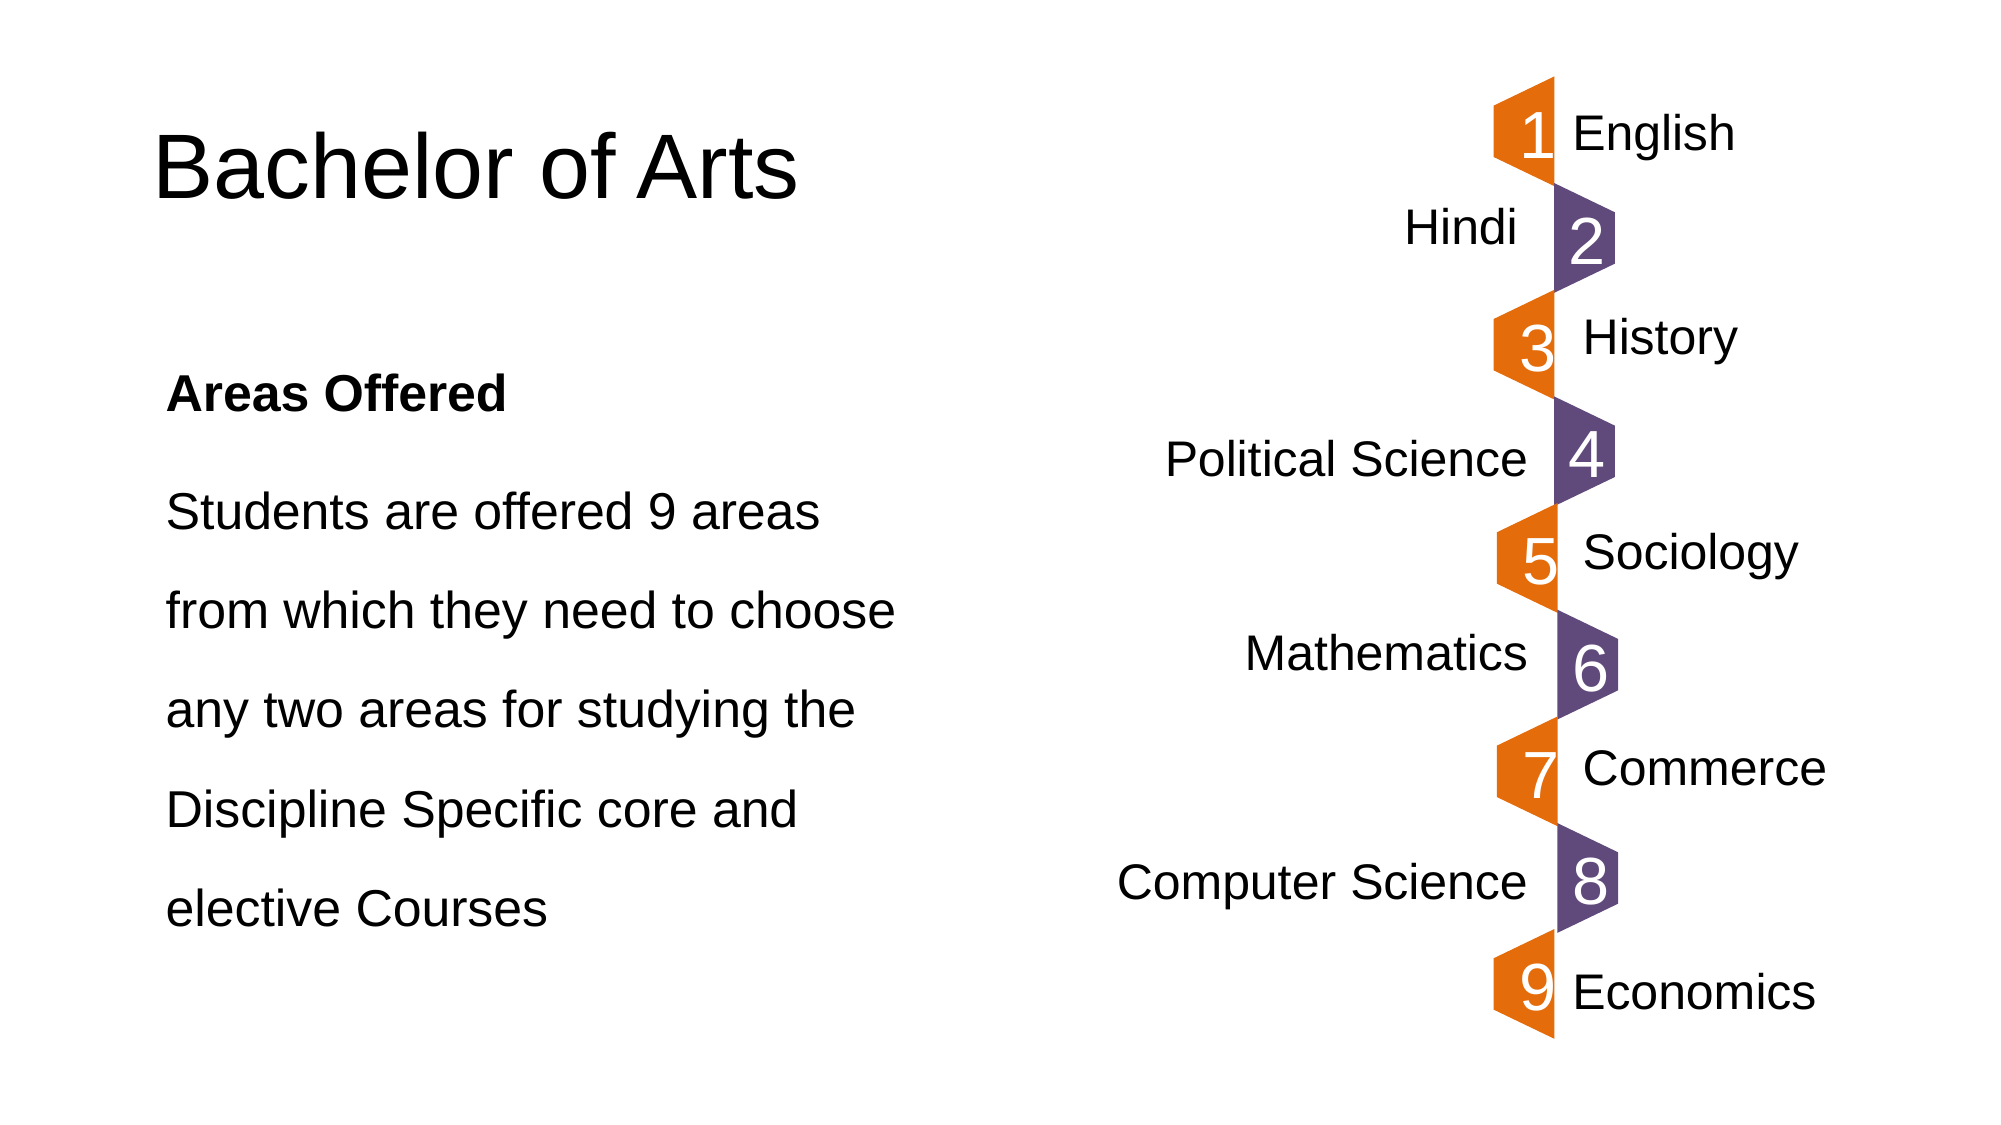

# Bachelor of Arts
English
1
Hindi
2
History
3
Areas Offered
Students are offered 9 areas from which they need to choose any two areas for studying the Discipline Specific core and elective Courses
Political Science
4
Sociology
5
Mathematics
6
Commerce
7
Computer Science
8
Economics
9